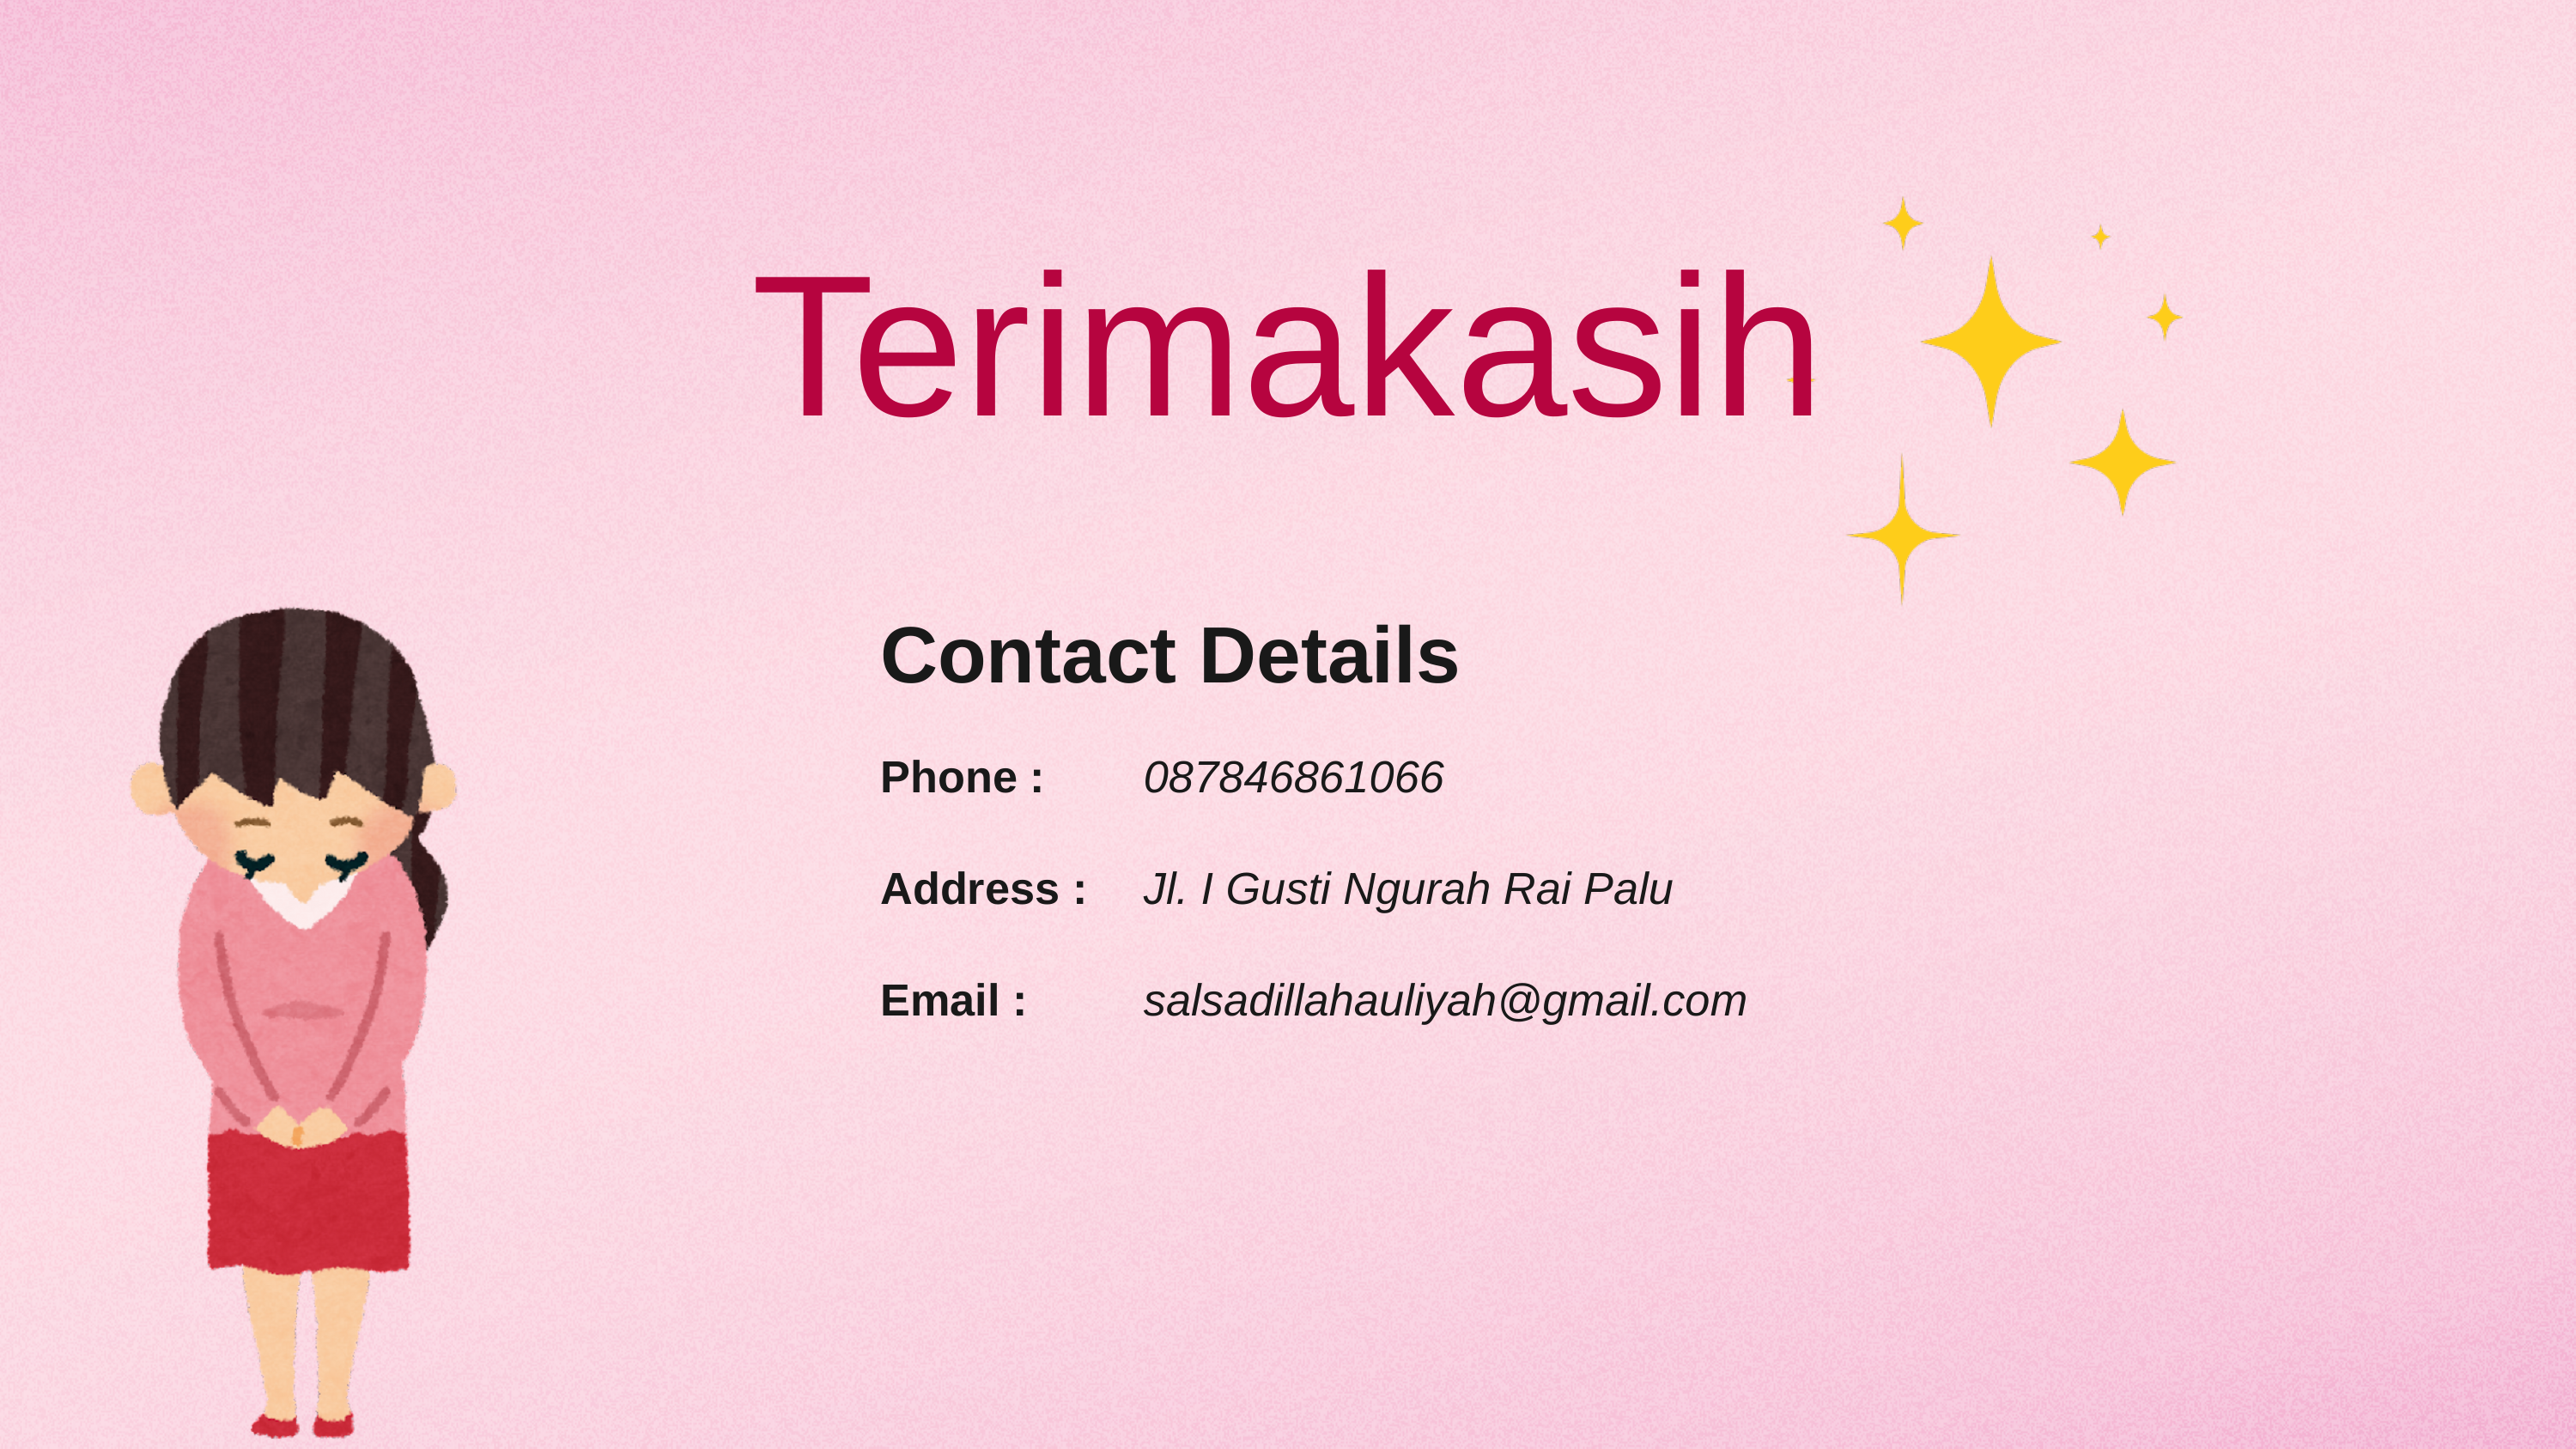

Terimakasih

Contact Details
Phone :
087846861066
Address :
Jl. I Gusti Ngurah Rai Palu
Email :
salsadillahauliyah@gmail.com